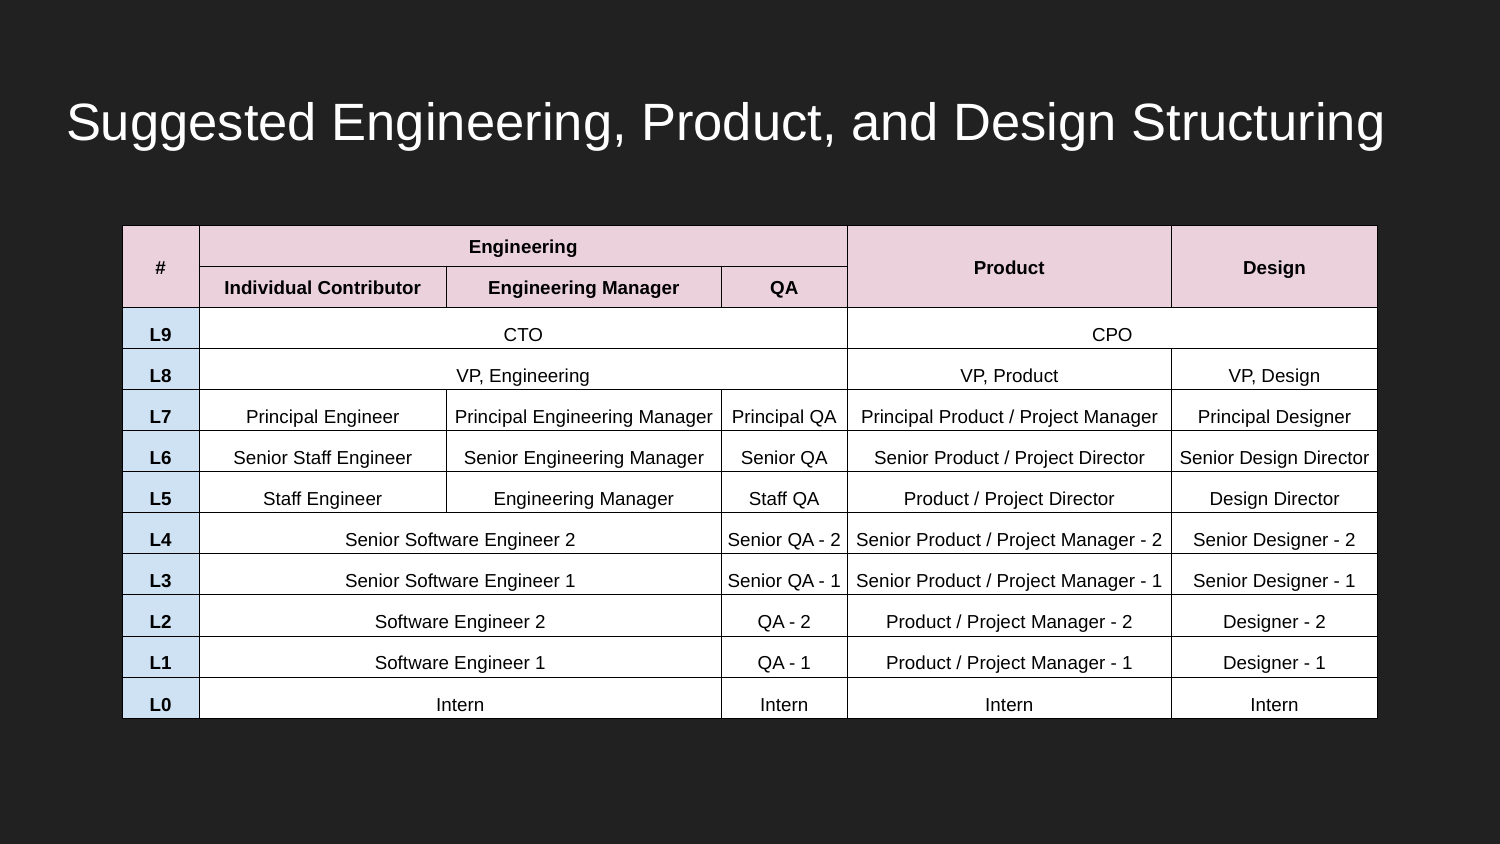

# Suggested Engineering, Product, and Design Structuring
| # | Engineering |  |  | Product | Design |
| --- | --- | --- | --- | --- | --- |
|  | Individual Contributor | Engineering Manager | QA |  |  |
| L9 | CTO |  |  | CPO |  |
| L8 | VP, Engineering |  |  | VP, Product | VP, Design |
| L7 | Principal Engineer | Principal Engineering Manager | Principal QA | Principal Product / Project Manager | Principal Designer |
| L6 | Senior Staff Engineer | Senior Engineering Manager | Senior QA | Senior Product / Project Director | Senior Design Director |
| L5 | Staff Engineer | Engineering Manager | Staff QA | Product / Project Director | Design Director |
| L4 | Senior Software Engineer 2 |  | Senior QA - 2 | Senior Product / Project Manager - 2 | Senior Designer - 2 |
| L3 | Senior Software Engineer 1 |  | Senior QA - 1 | Senior Product / Project Manager - 1 | Senior Designer - 1 |
| L2 | Software Engineer 2 |  | QA - 2 | Product / Project Manager - 2 | Designer - 2 |
| L1 | Software Engineer 1 |  | QA - 1 | Product / Project Manager - 1 | Designer - 1 |
| L0 | Intern |  | Intern | Intern | Intern |